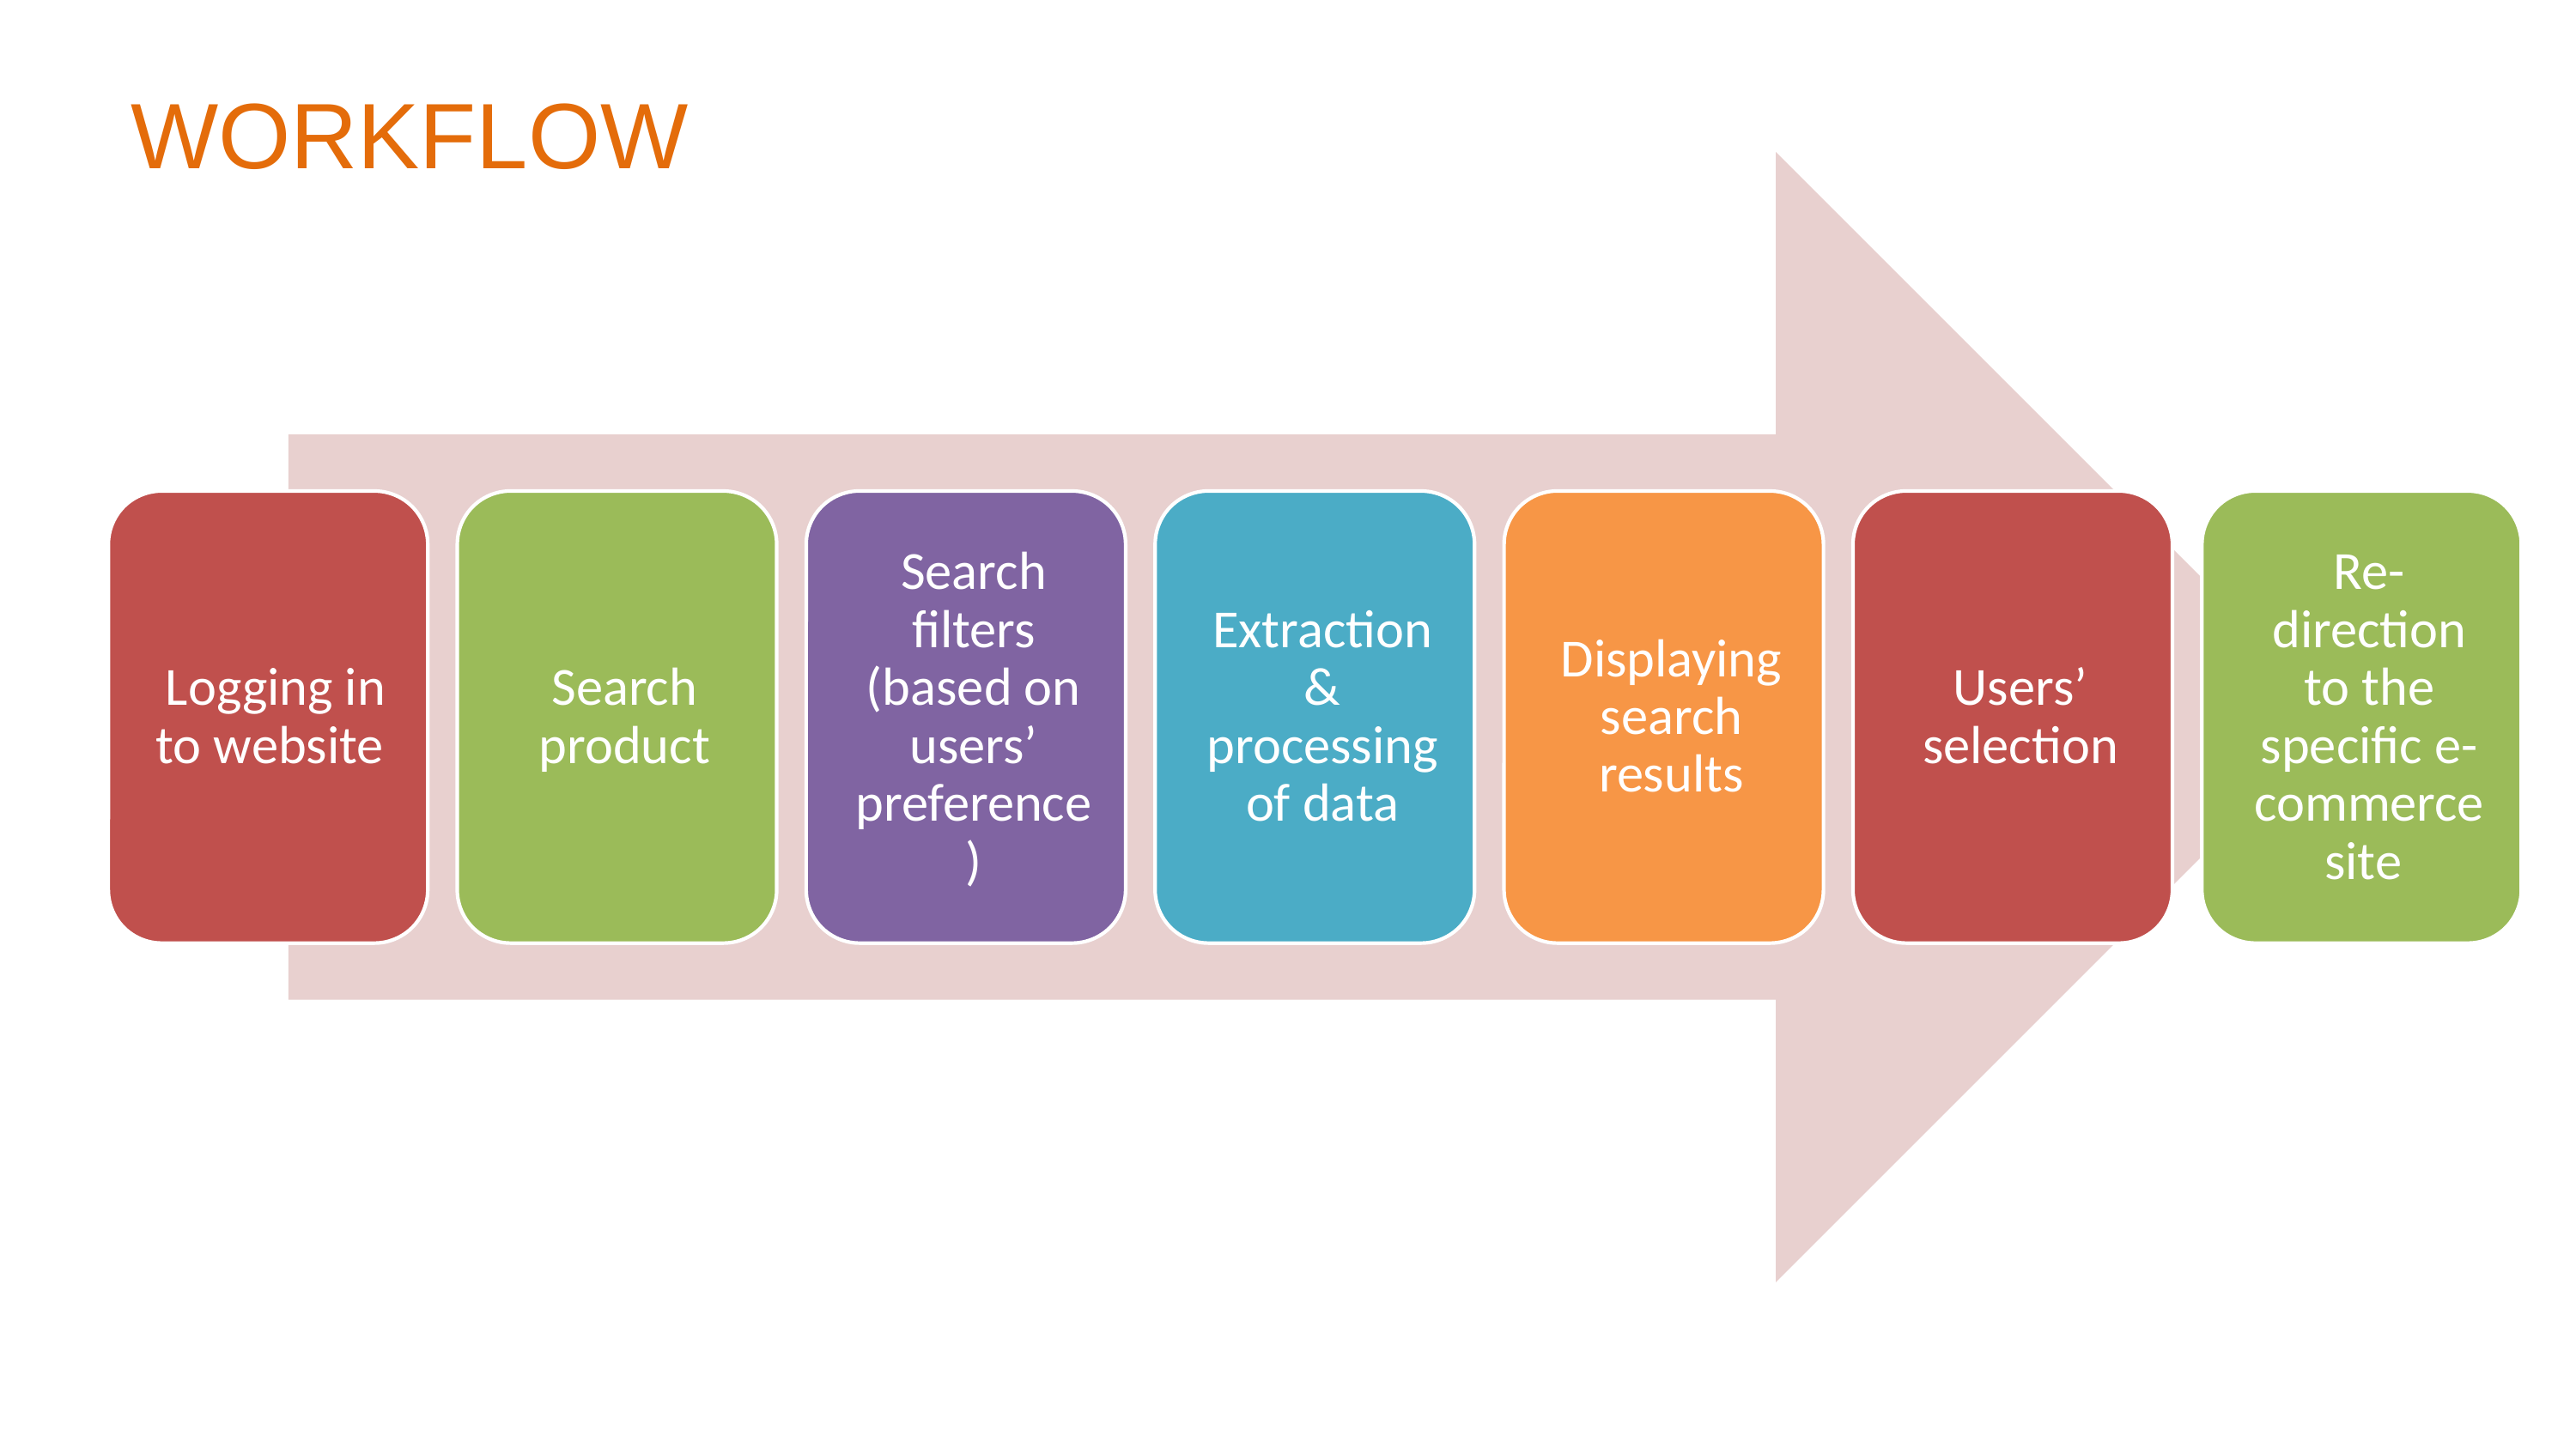

WORKFLOW
Logging in to website
Search product
Search filters (based on users’ preference)
Extraction & processing of data
Displaying search results
Users’ selection
Re-direction to the specific e-commerce site